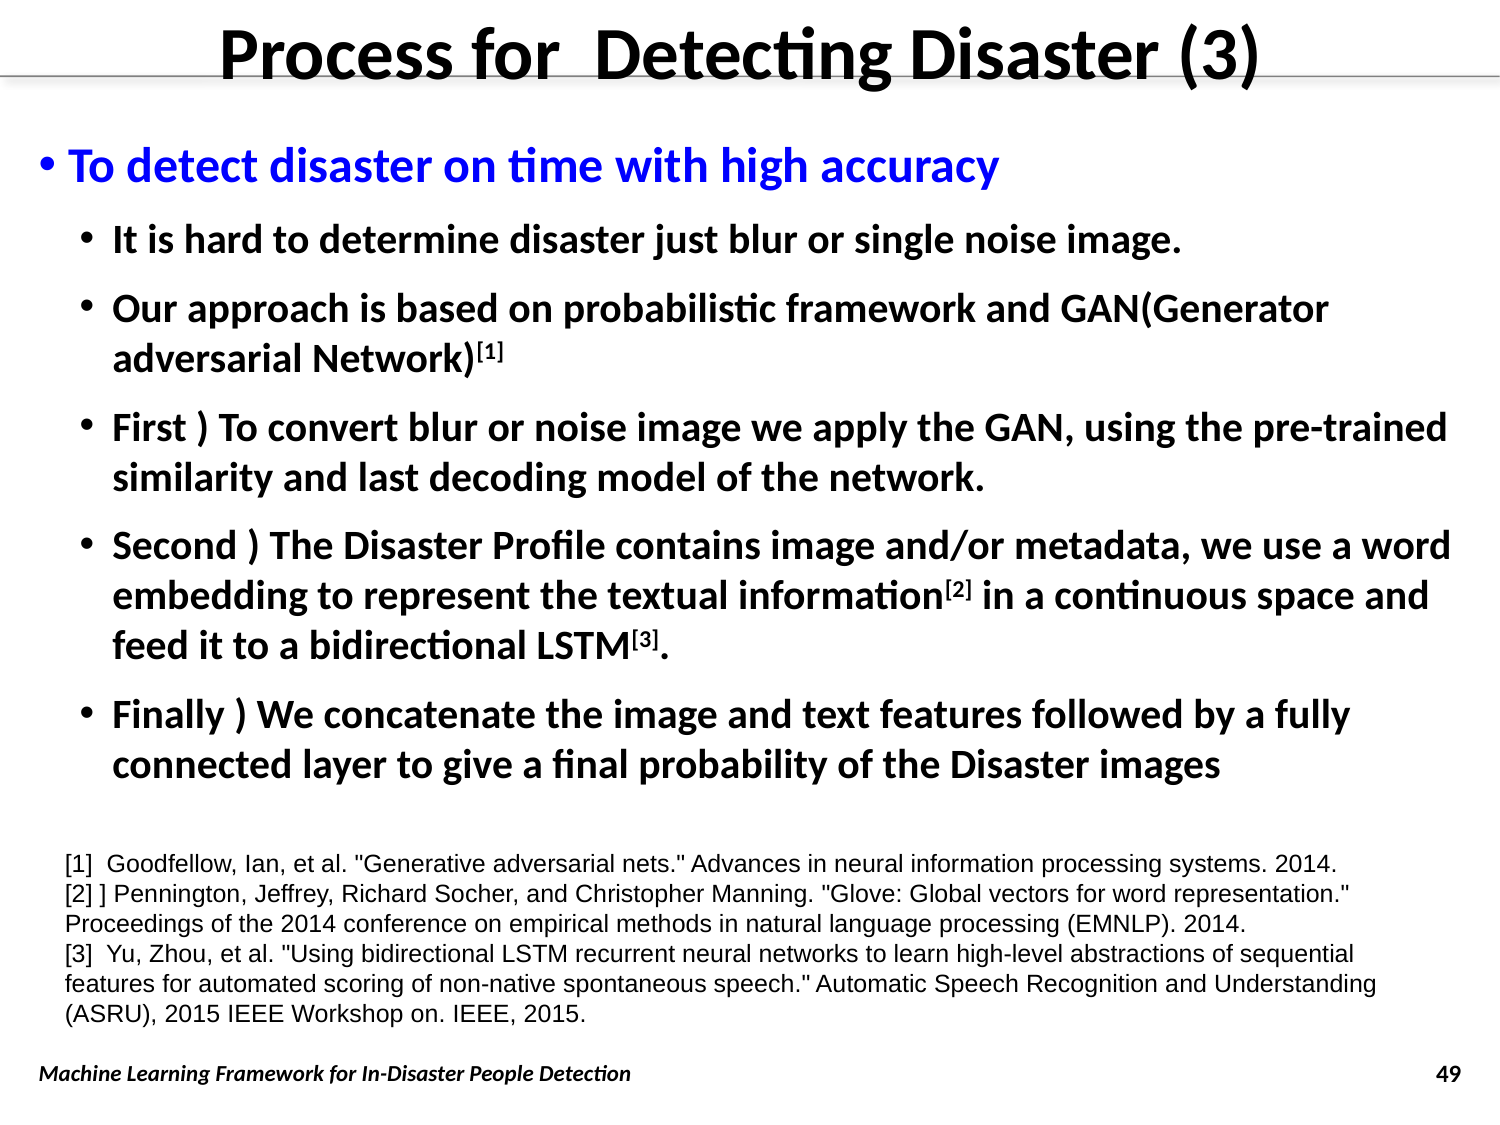

# Process for  Detecting Disaster (3)
To detect disaster on time with high accuracy
It is hard to determine disaster just blur or single noise image.
Our approach is based on probabilistic framework and GAN(Generator adversarial Network)[1]
First ) To convert blur or noise image we apply the GAN, using the pre-trained similarity and last decoding model of the network.
Second ) The Disaster Profile contains image and/or metadata, we use a word embedding to represent the textual information[2] in a continuous space and feed it to a bidirectional LSTM[3].
Finally ) We concatenate the image and text features followed by a fully connected layer to give a final probability of the Disaster images

[1]  Goodfellow, Ian, et al. "Generative adversarial nets." Advances in neural information processing systems. 2014.
[2] ] Pennington, Jeffrey, Richard Socher, and Christopher Manning. "Glove: Global vectors for word representation." Proceedings of the 2014 conference on empirical methods in natural language processing (EMNLP). 2014.
[3]  Yu, Zhou, et al. "Using bidirectional LSTM recurrent neural networks to learn high-level abstractions of sequential features for automated scoring of non-native spontaneous speech." Automatic Speech Recognition and Understanding (ASRU), 2015 IEEE Workshop on. IEEE, 2015.
Machine Learning Framework for In-Disaster People Detection
49